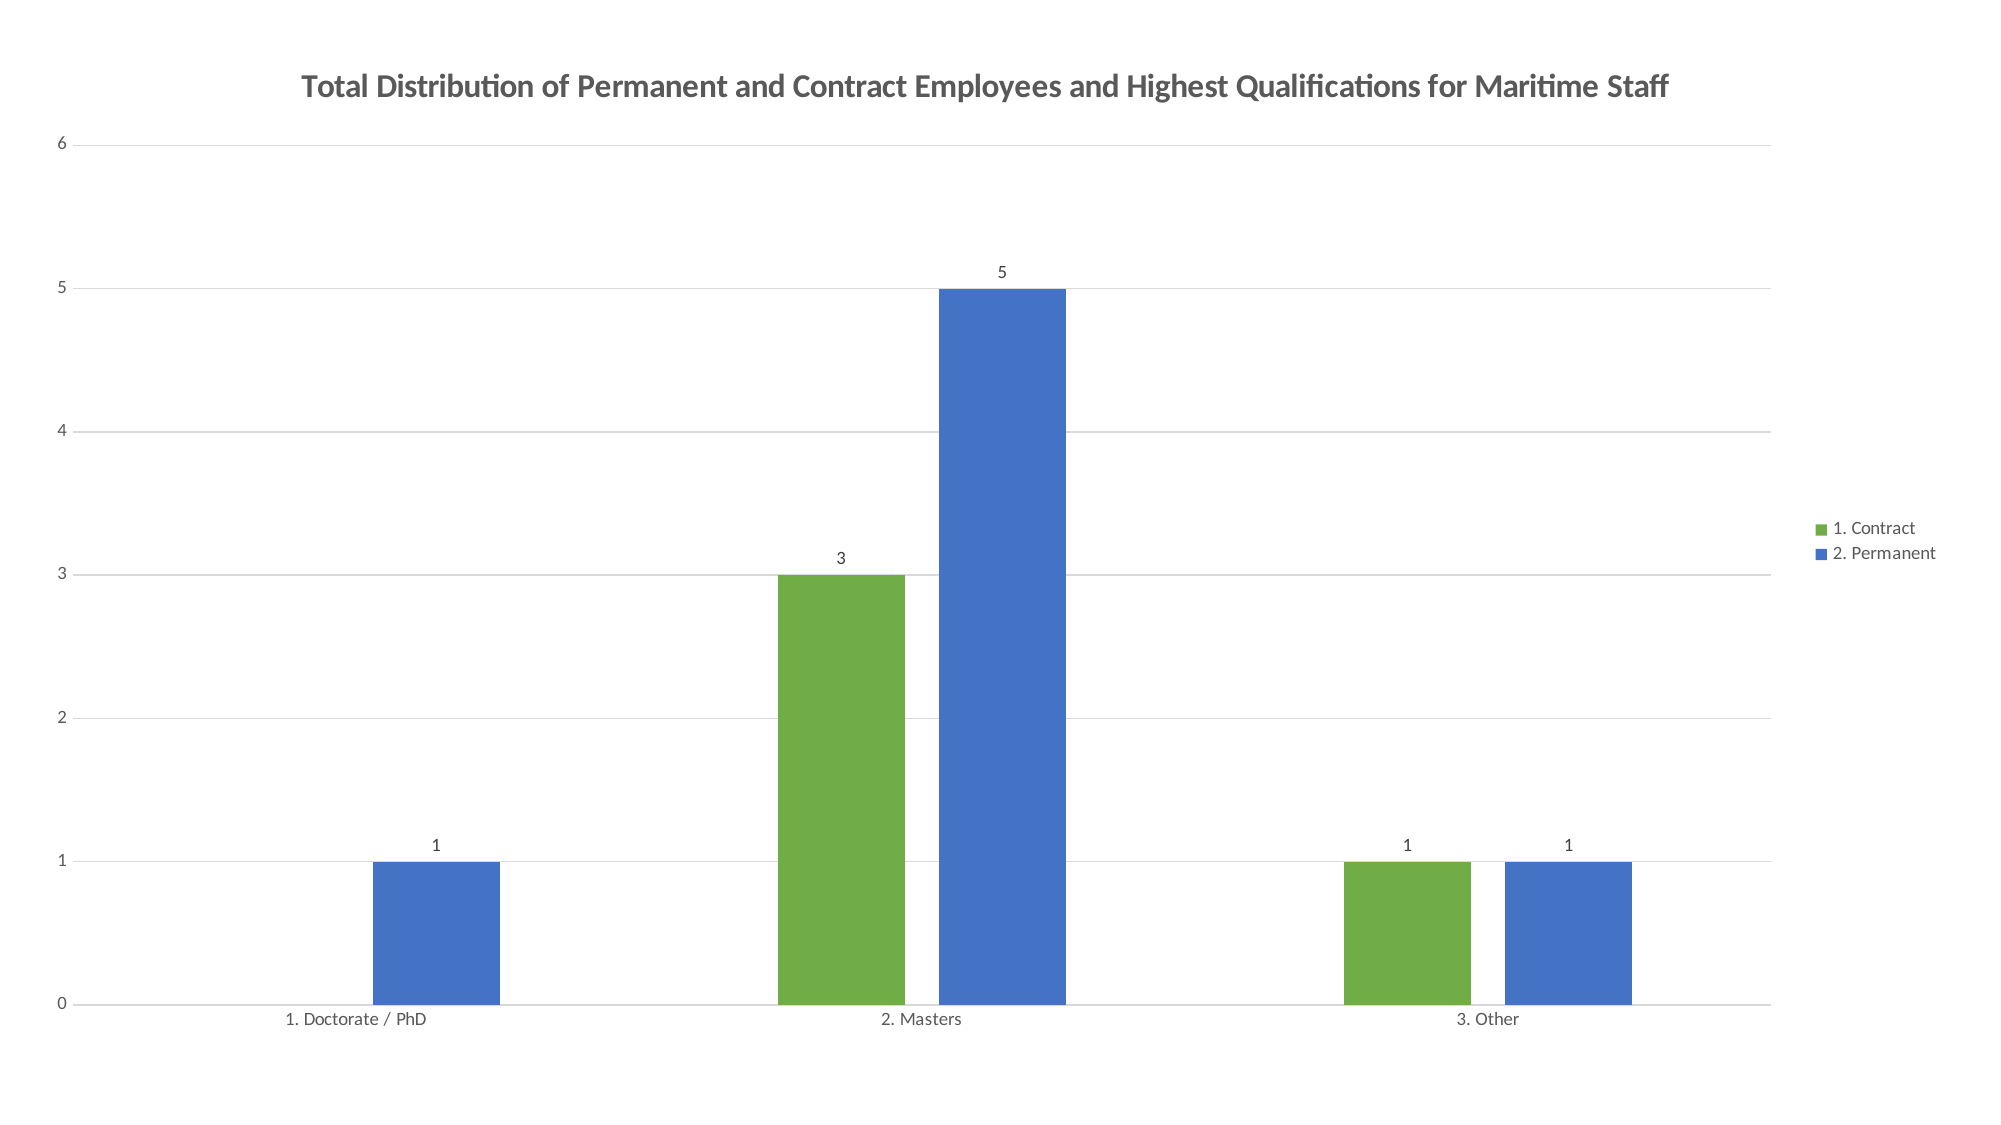

### Chart: Total Distribution of Permanent and Contract Employees and Highest Qualifications for Maritime Staff

| Category | 1. Contract | 2. Permanent |
|---|---|---|
| 1. Doctorate / PhD | None | 1.0 |
| 2. Masters | 3.0 | 5.0 |
| 3. Other | 1.0 | 1.0 |